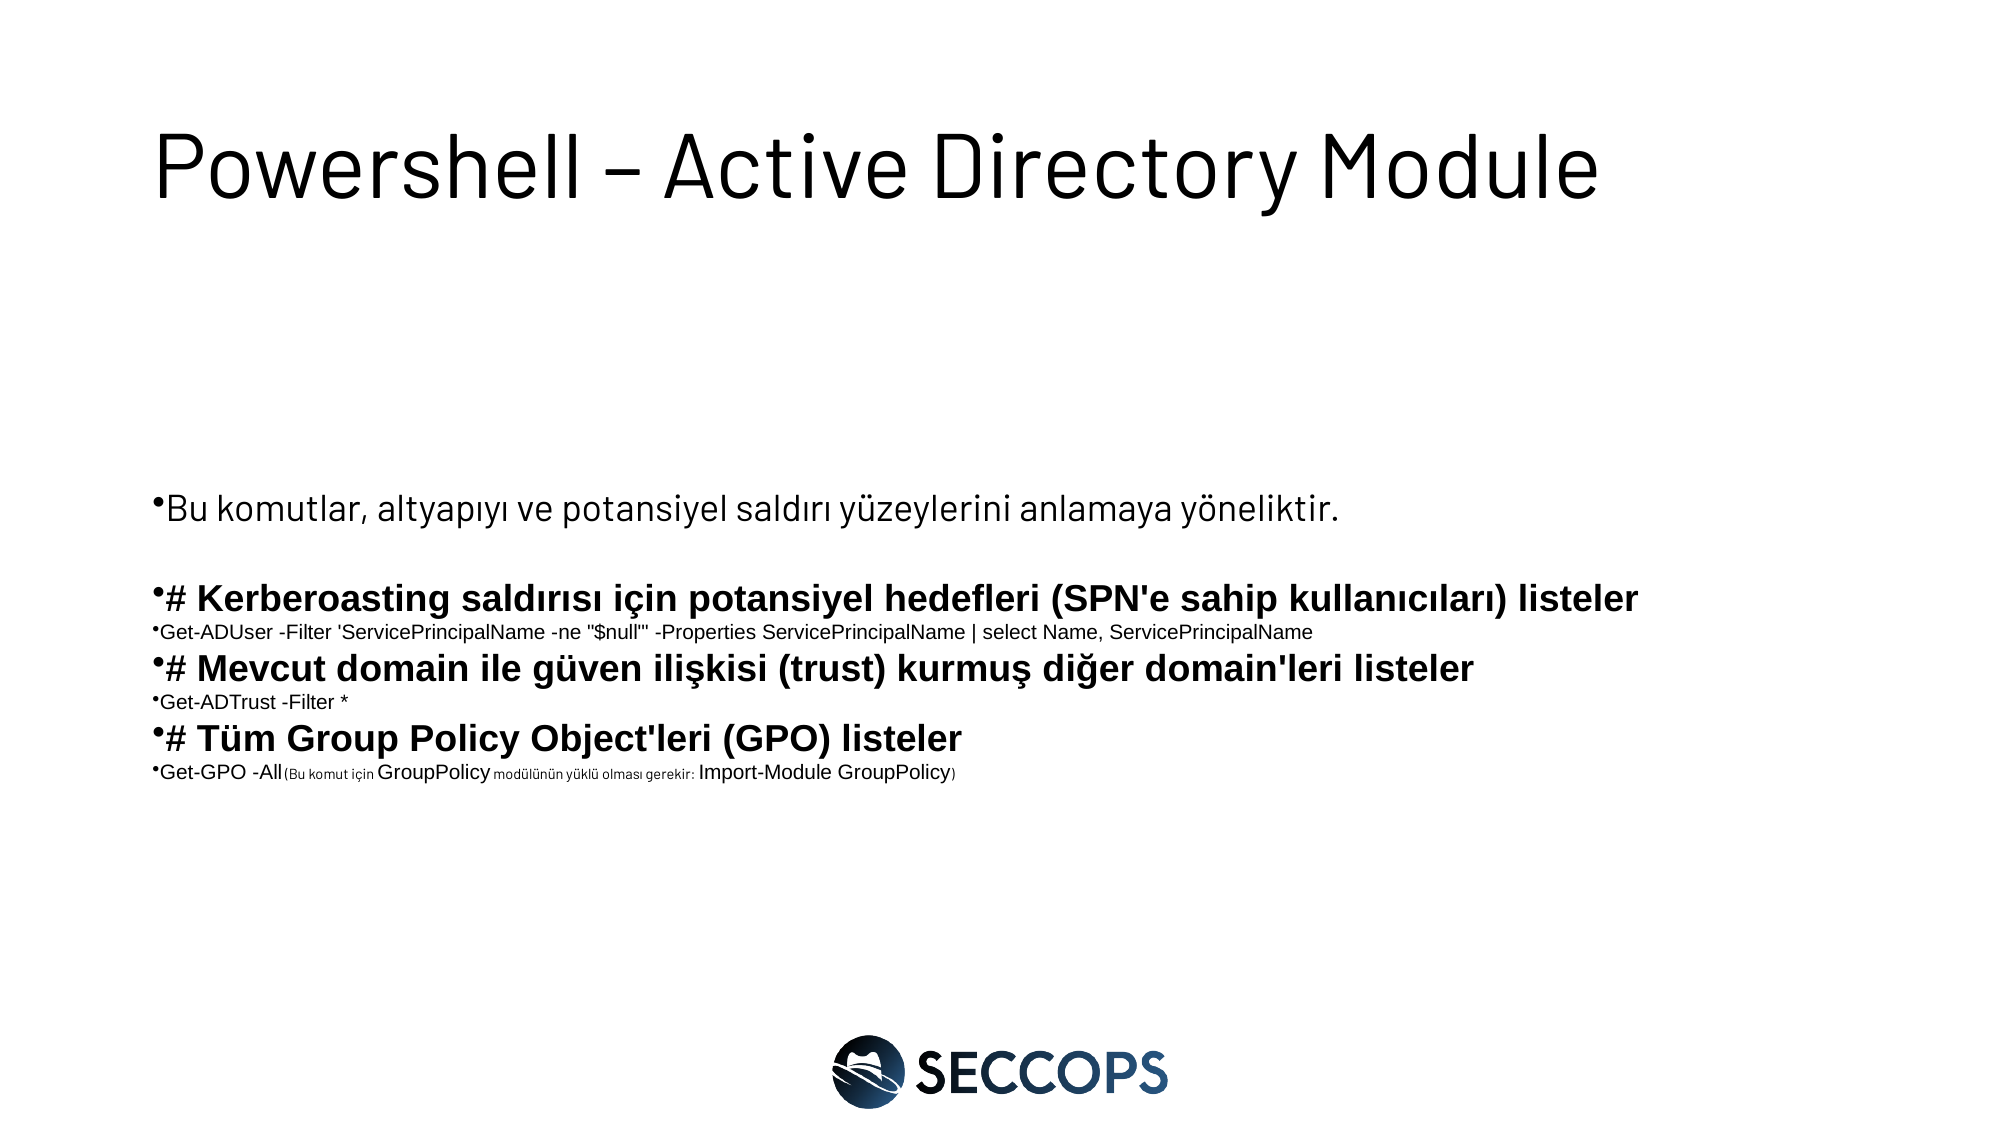

# Powershell – Active Directory Module
Bu komutlar, altyapıyı ve potansiyel saldırı yüzeylerini anlamaya yöneliktir.

# Kerberoasting saldırısı için potansiyel hedefleri (SPN'e sahip kullanıcıları) listeler
Get-ADUser -Filter 'ServicePrincipalName -ne "$null"' -Properties ServicePrincipalName | select Name, ServicePrincipalName
# Mevcut domain ile güven ilişkisi (trust) kurmuş diğer domain'leri listeler
Get-ADTrust -Filter *
# Tüm Group Policy Object'leri (GPO) listeler
Get-GPO -All (Bu komut için GroupPolicy modülünün yüklü olması gerekir: Import-Module GroupPolicy)